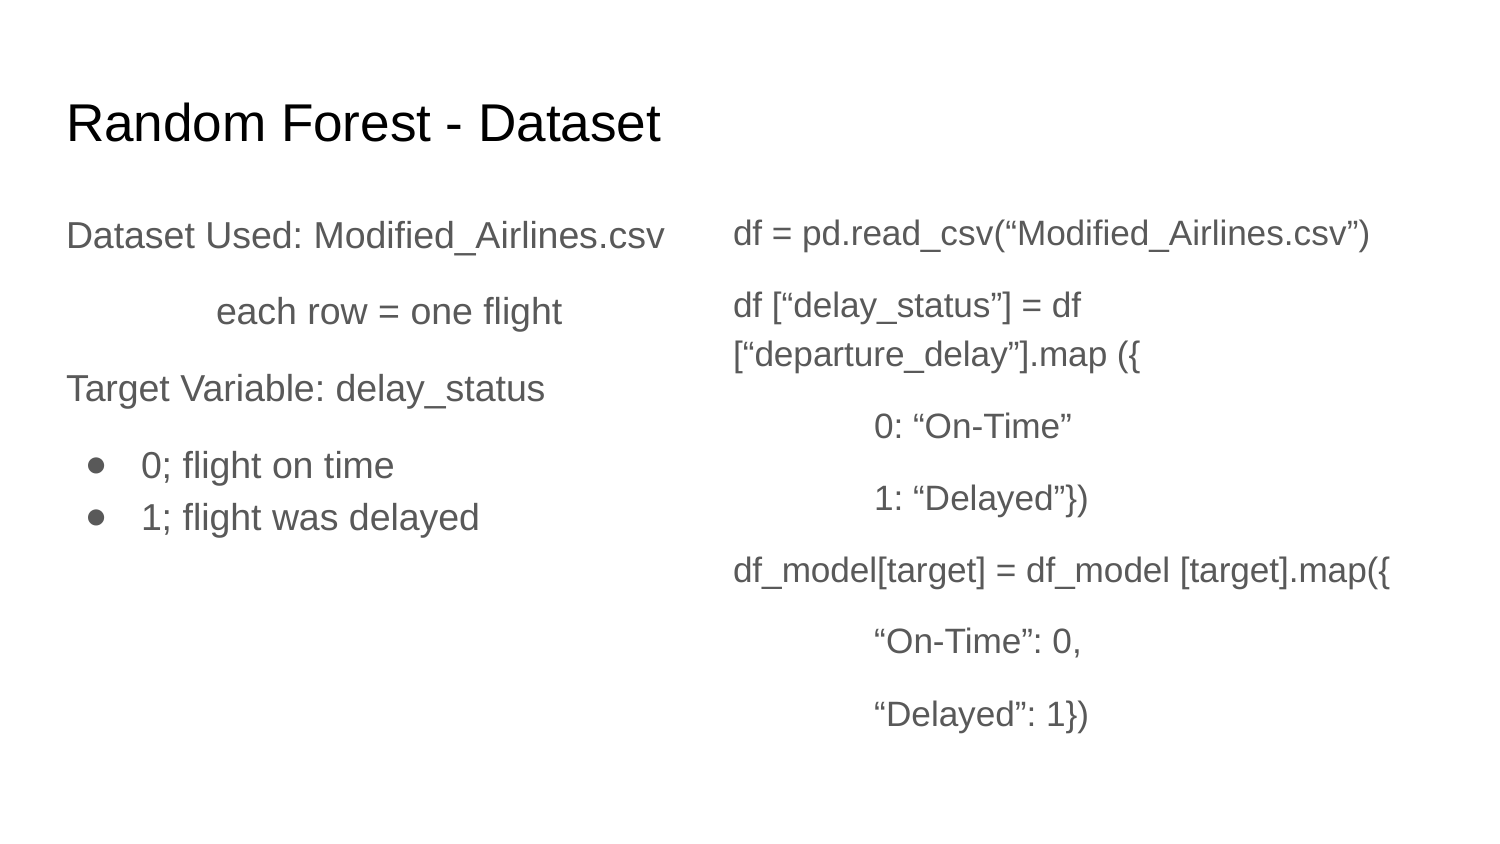

# Random Forest - Dataset
Dataset Used: Modified_Airlines.csv
	each row = one flight
Target Variable: delay_status
0; flight on time
1; flight was delayed

df = pd.read_csv(“Modified_Airlines.csv”)
df [“delay_status”] = df [“departure_delay”].map ({
	0: “On-Time”
	1: “Delayed”})
df_model[target] = df_model [target].map({
	“On-Time”: 0,
	“Delayed”: 1})